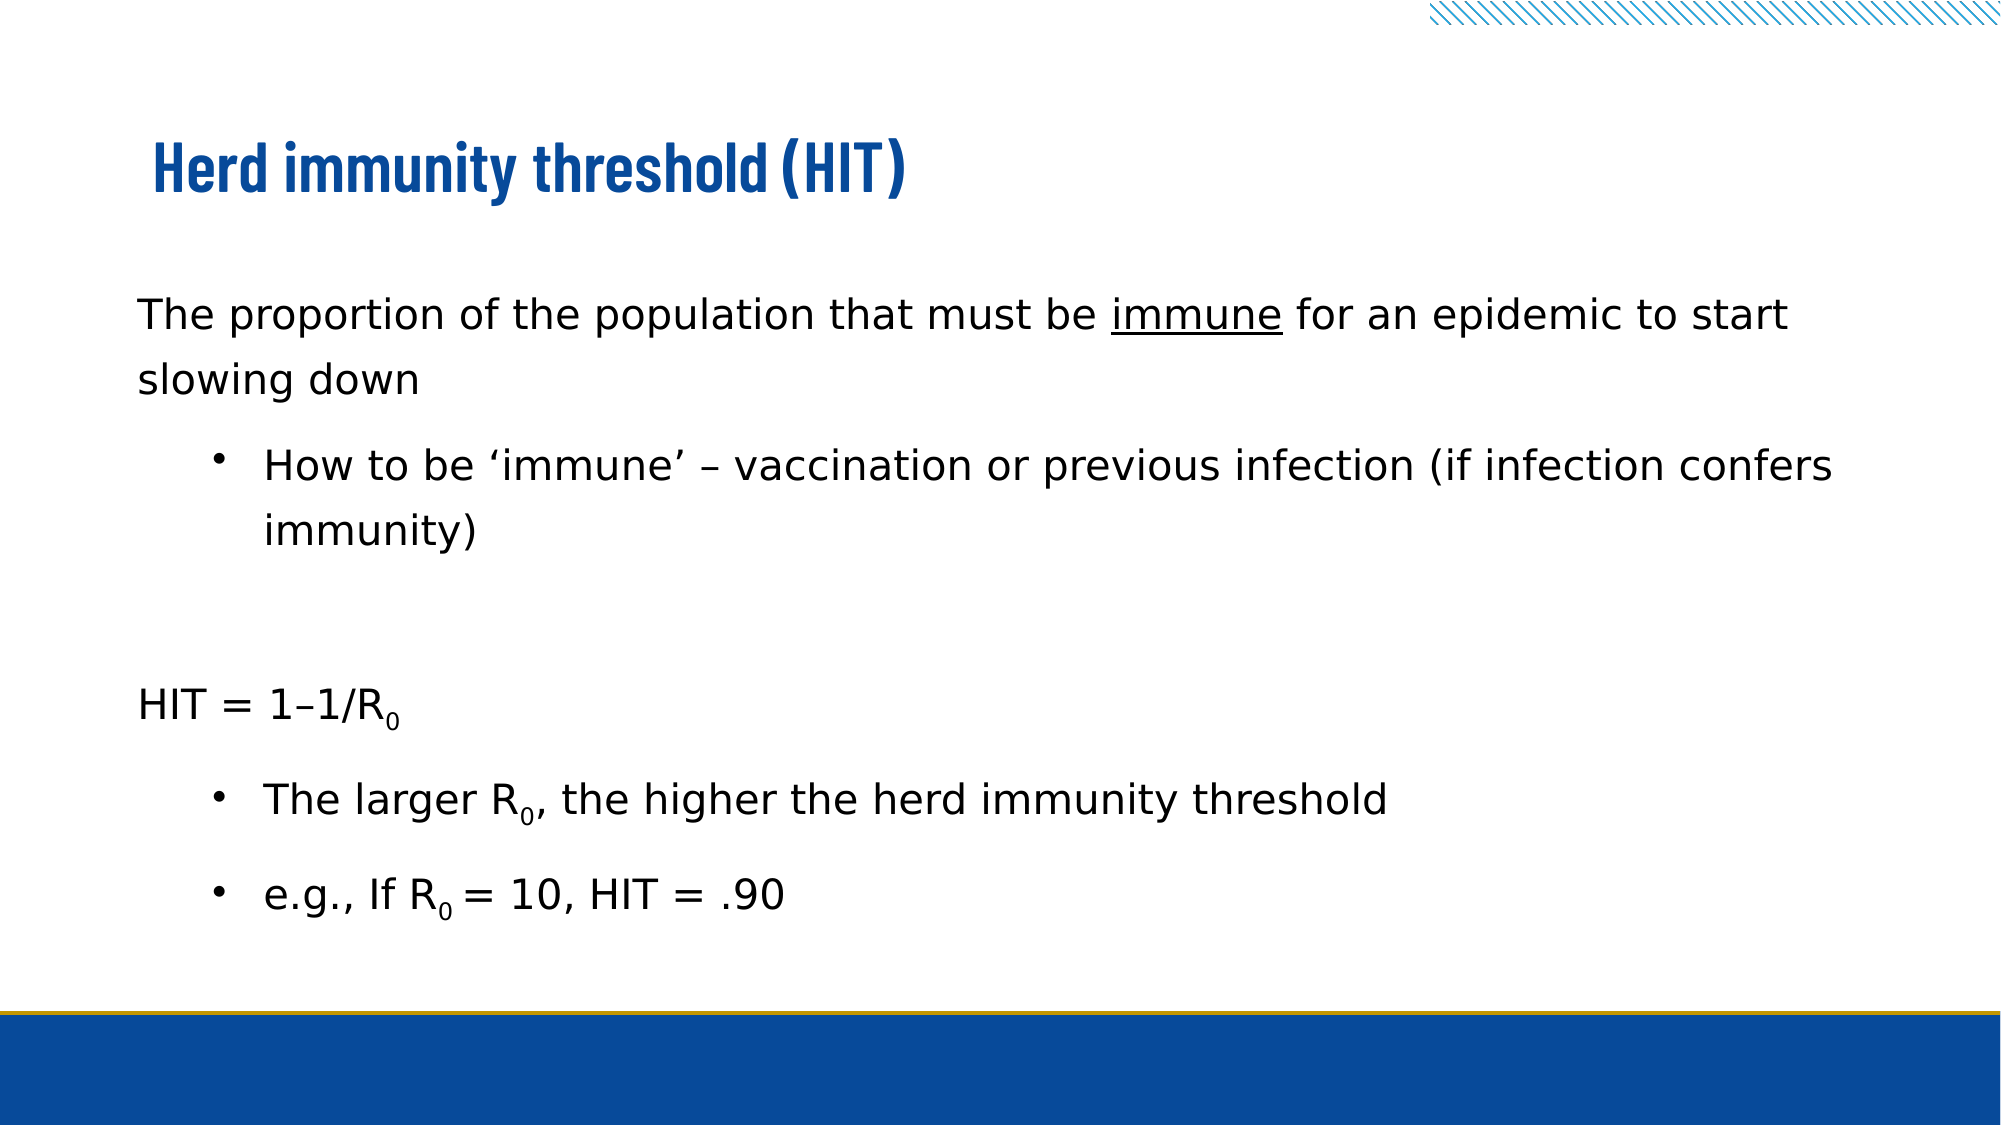

# Herd immunity threshold (HIT)
The proportion of the population that must be immune for an epidemic to start slowing down
How to be ‘immune’ – vaccination or previous infection (if infection confers immunity)

HIT = 1–1/R0
The larger R0, the higher the herd immunity threshold
e.g., If R0 = 10, HIT = .90